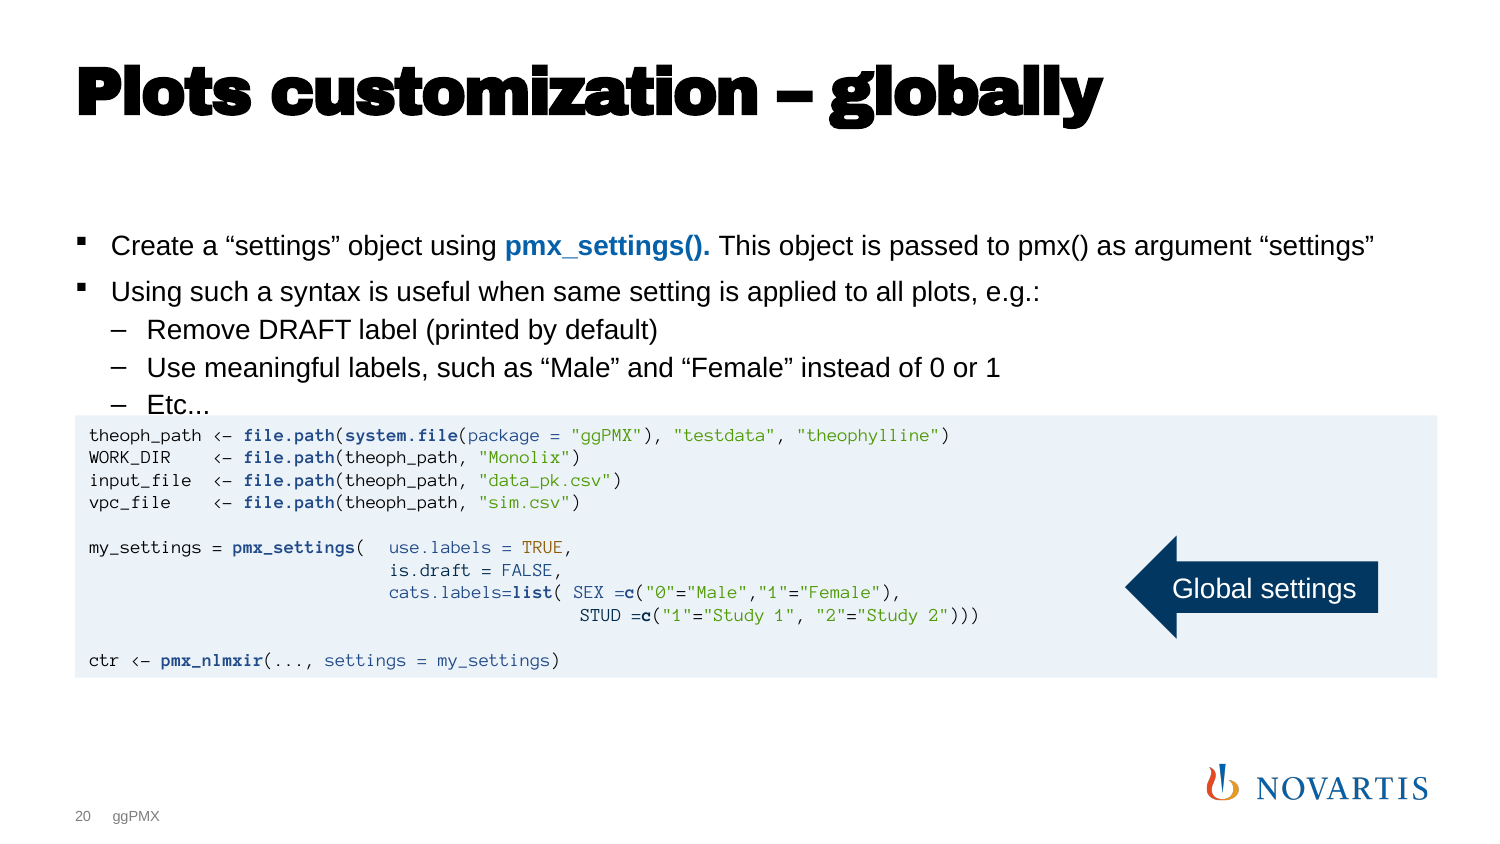

# Plots customization – globally
Create a “settings” object using pmx_settings(). This object is passed to pmx() as argument “settings”
Using such a syntax is useful when same setting is applied to all plots, e.g.:
Remove DRAFT label (printed by default)
Use meaningful labels, such as “Male” and “Female” instead of 0 or 1
Etc...

theoph_path <- file.path(system.file(package = "ggPMX"), "testdata", "theophylline")
WORK_DIR    <- file.path(theoph_path, "Monolix")
input_file  <- file.path(theoph_path, "data_pk.csv")
vpc_file    <- file.path(theoph_path, "sim.csv")

my_settings = pmx_settings(	use.labels = TRUE,
		is.draft = FALSE,
		cats.labels=list( SEX =c("0"="Male","1"="Female"),
			    STUD =c("1"="Study 1", "2"="Study 2")))

ctr <- pmx_nlmxir(..., settings = my_settings)
Global settings
20
ggPMX